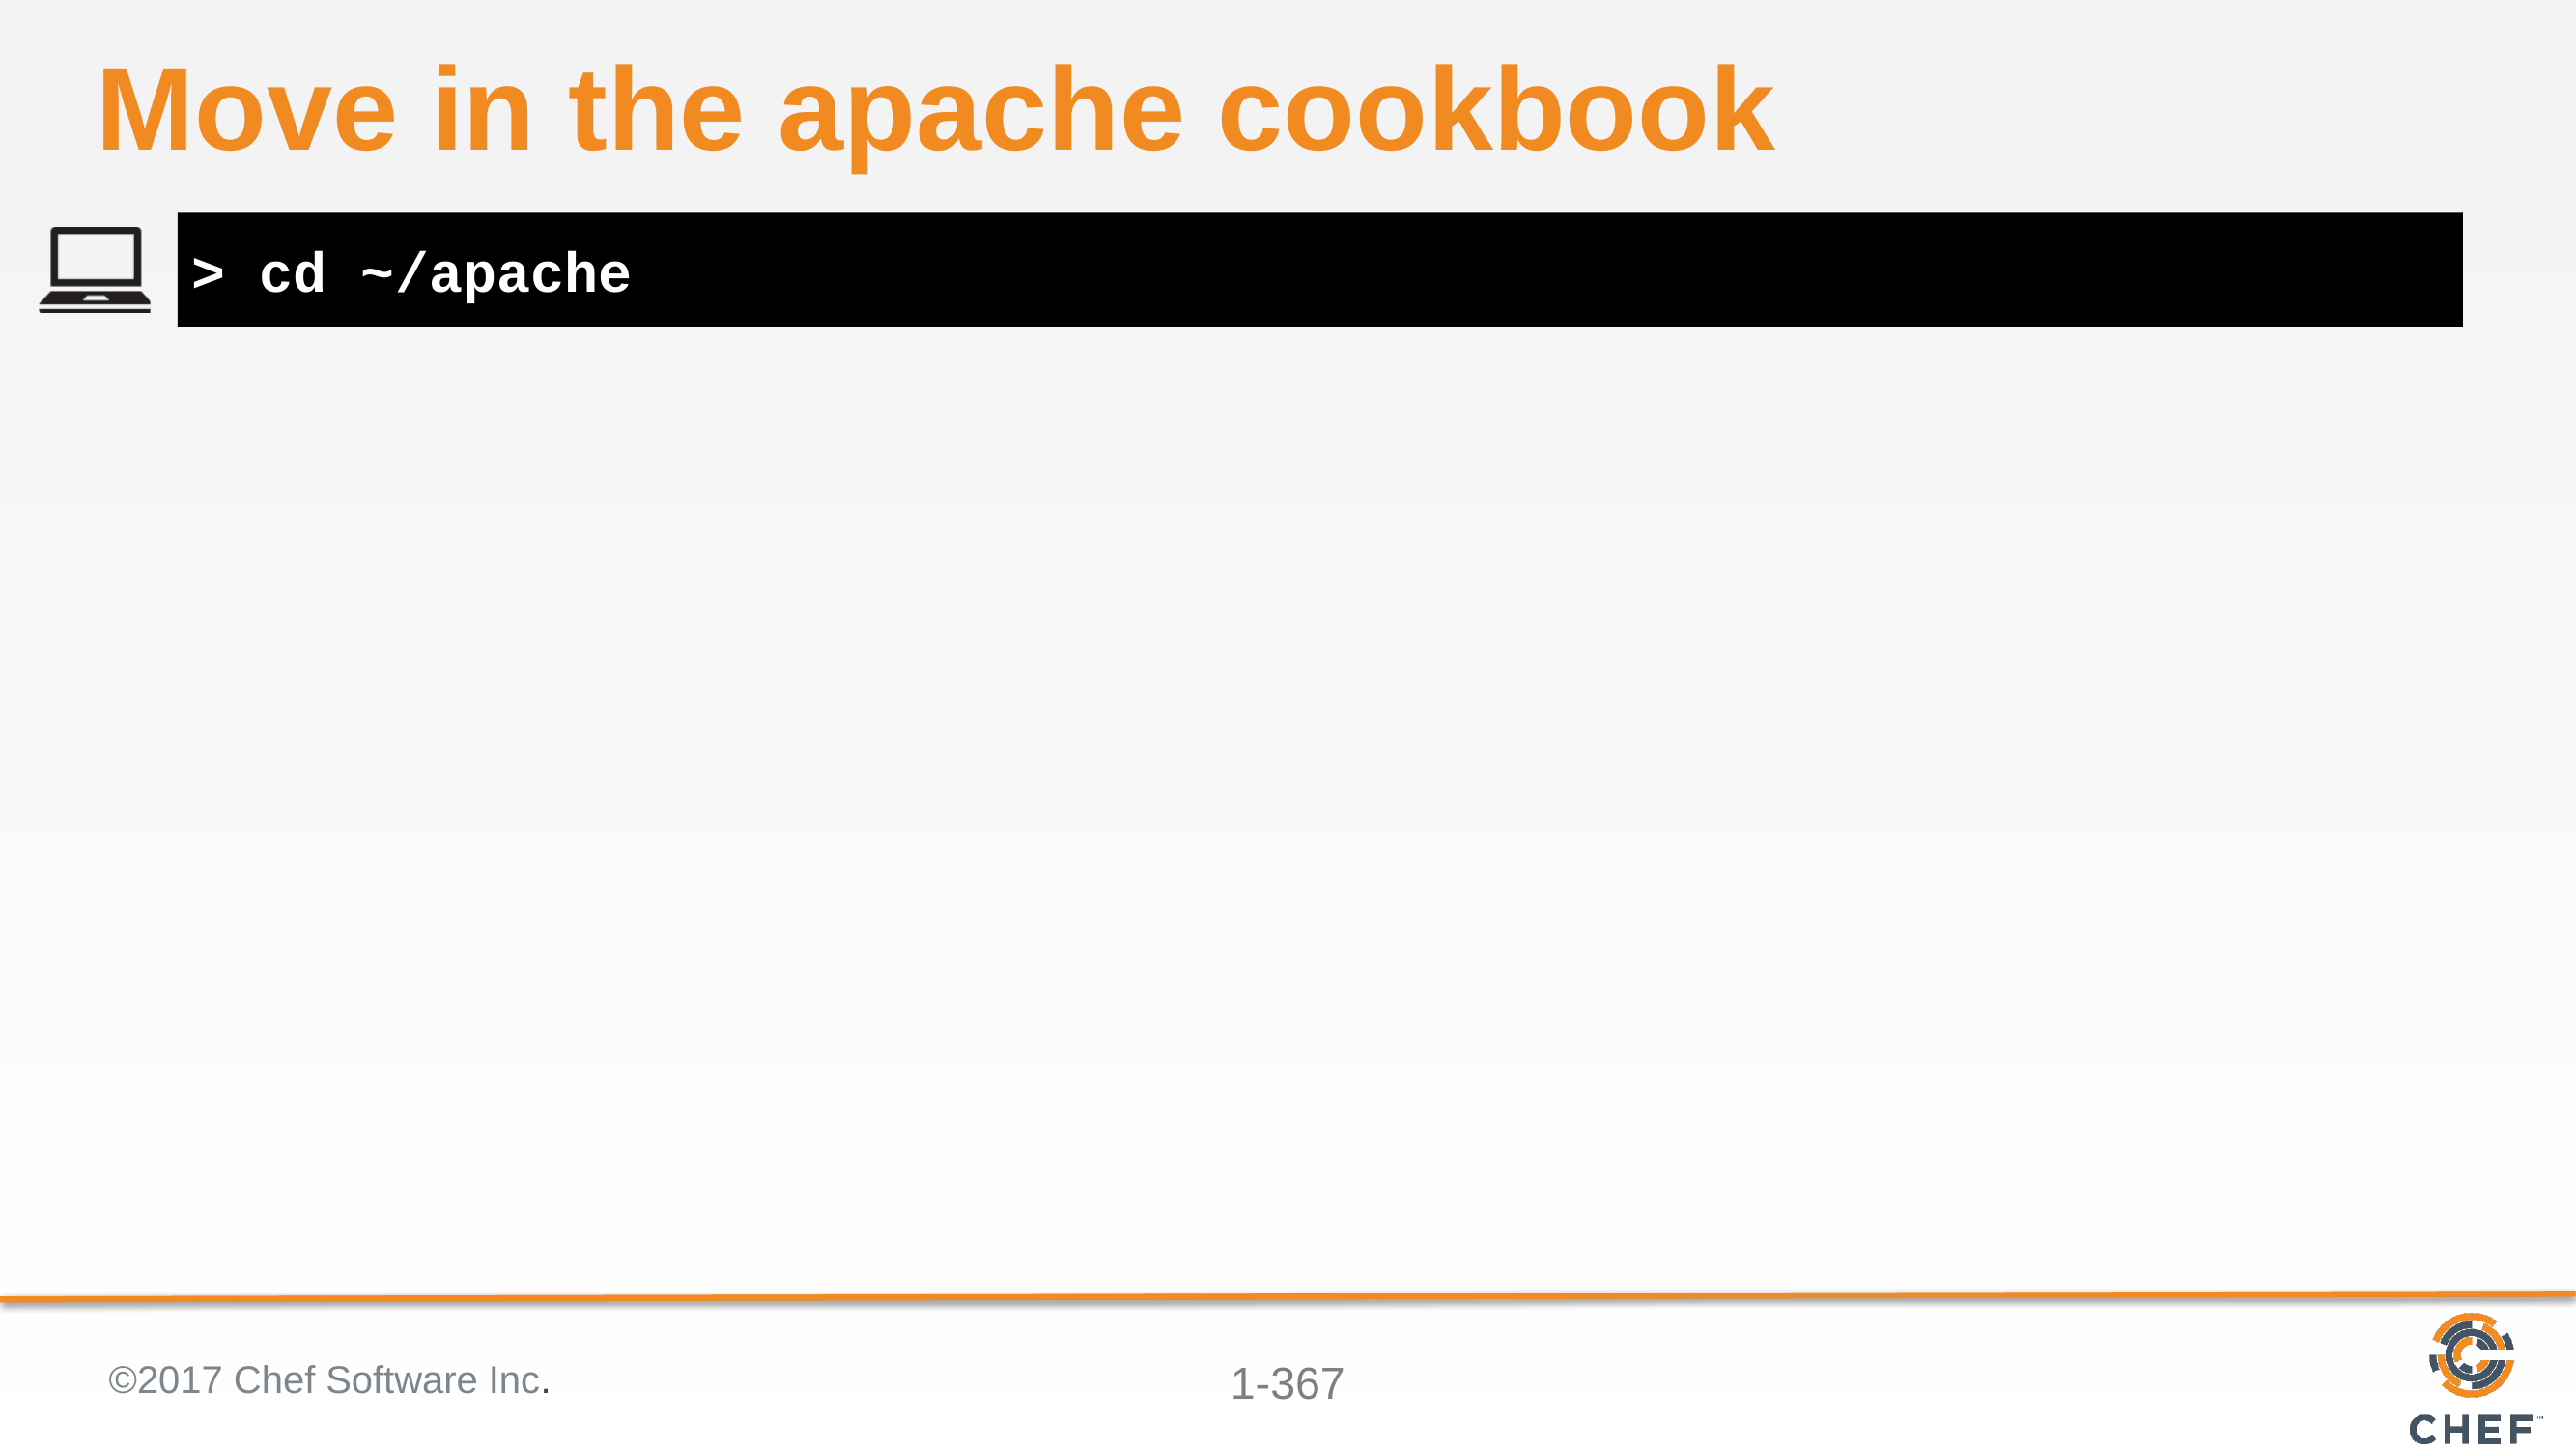

# Move in the apache cookbook
> cd ~/apache